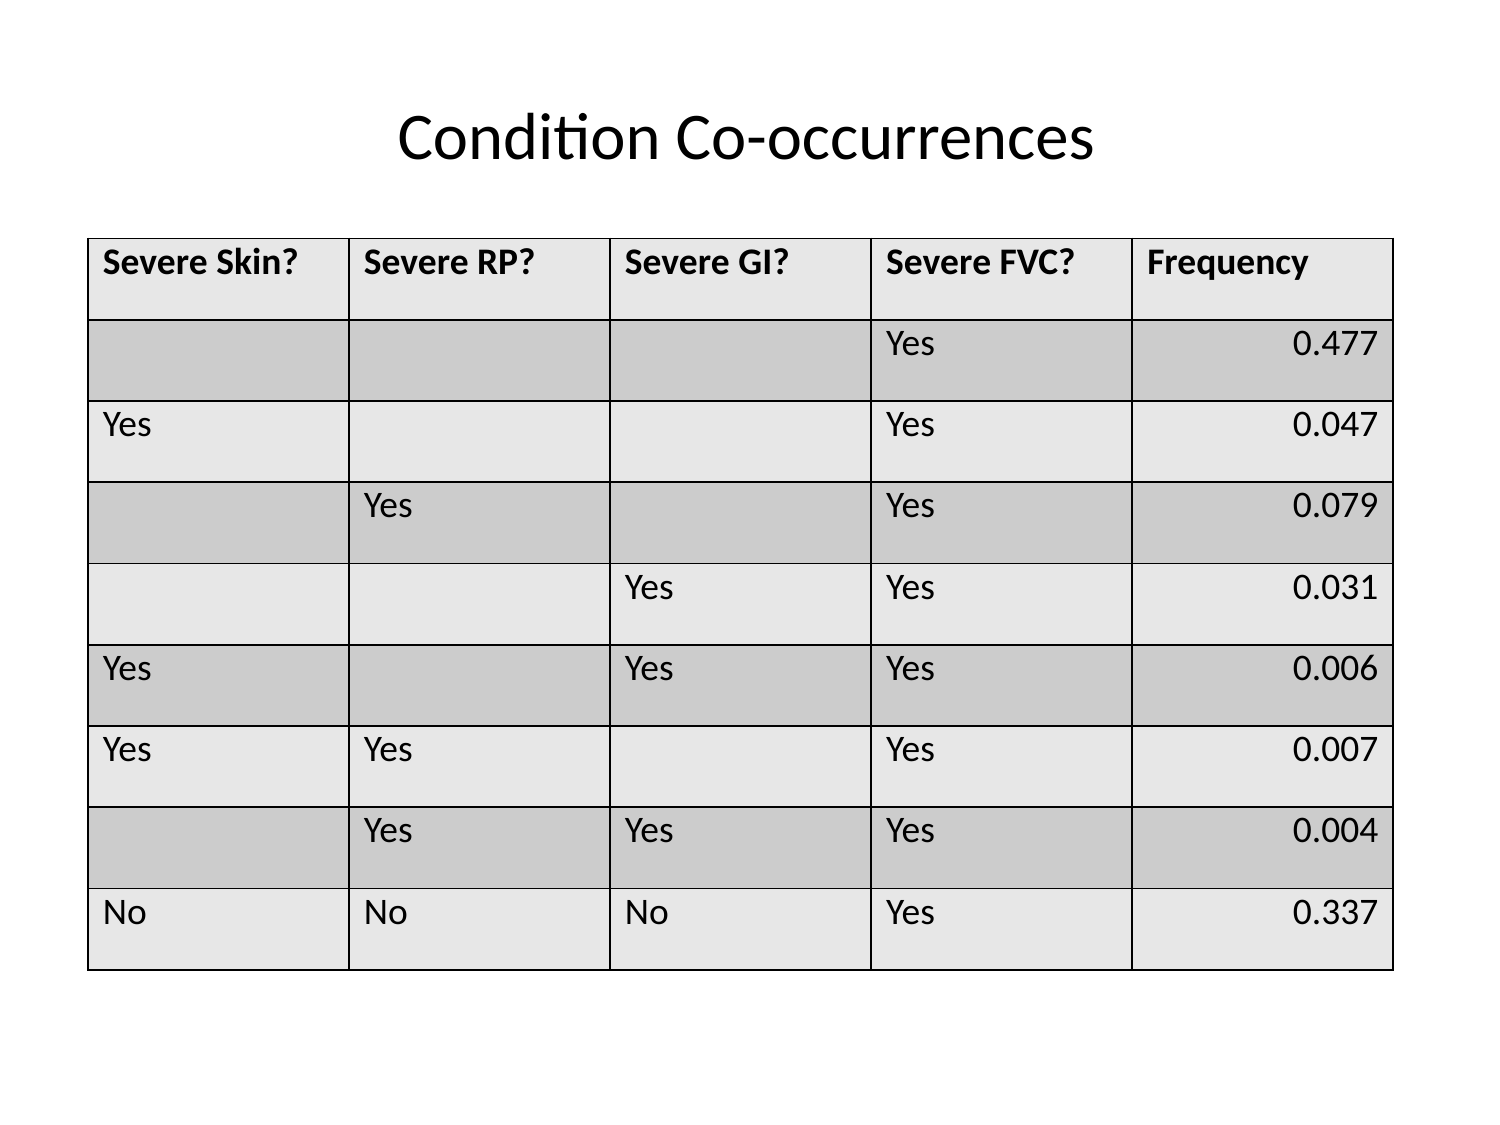

Condition Co-occurrences
| Severe Skin? | Severe RP? | Severe GI? | Severe FVC? | Frequency |
| --- | --- | --- | --- | --- |
|  |  |  | Yes | 0.477 |
| Yes |  |  | Yes | 0.047 |
|  | Yes |  | Yes | 0.079 |
|  |  | Yes | Yes | 0.031 |
| Yes |  | Yes | Yes | 0.006 |
| Yes | Yes |  | Yes | 0.007 |
|  | Yes | Yes | Yes | 0.004 |
| No | No | No | Yes | 0.337 |